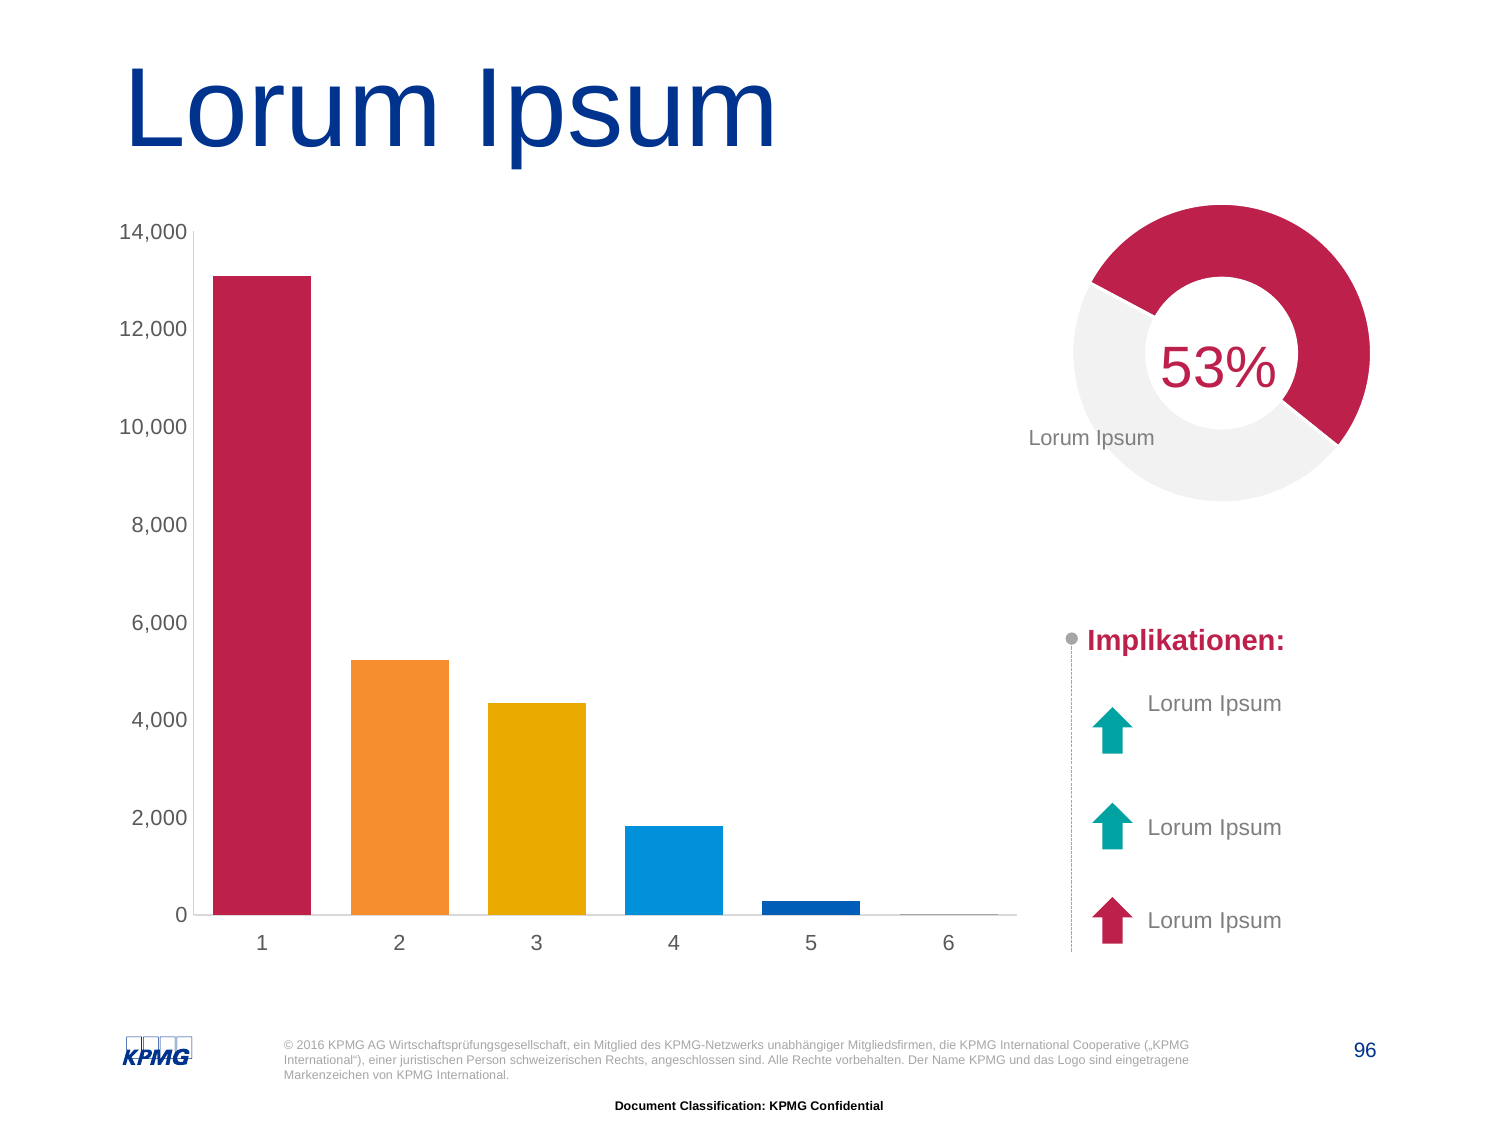

# Lorum Ipsum

### Chart

| Category |  |
|---|---|

### Chart

| Category |  |
|---|---|
53%
Lorum Ipsum
Implikationen:
Lorum Ipsum

Lorum Ipsum

Lorum Ipsum